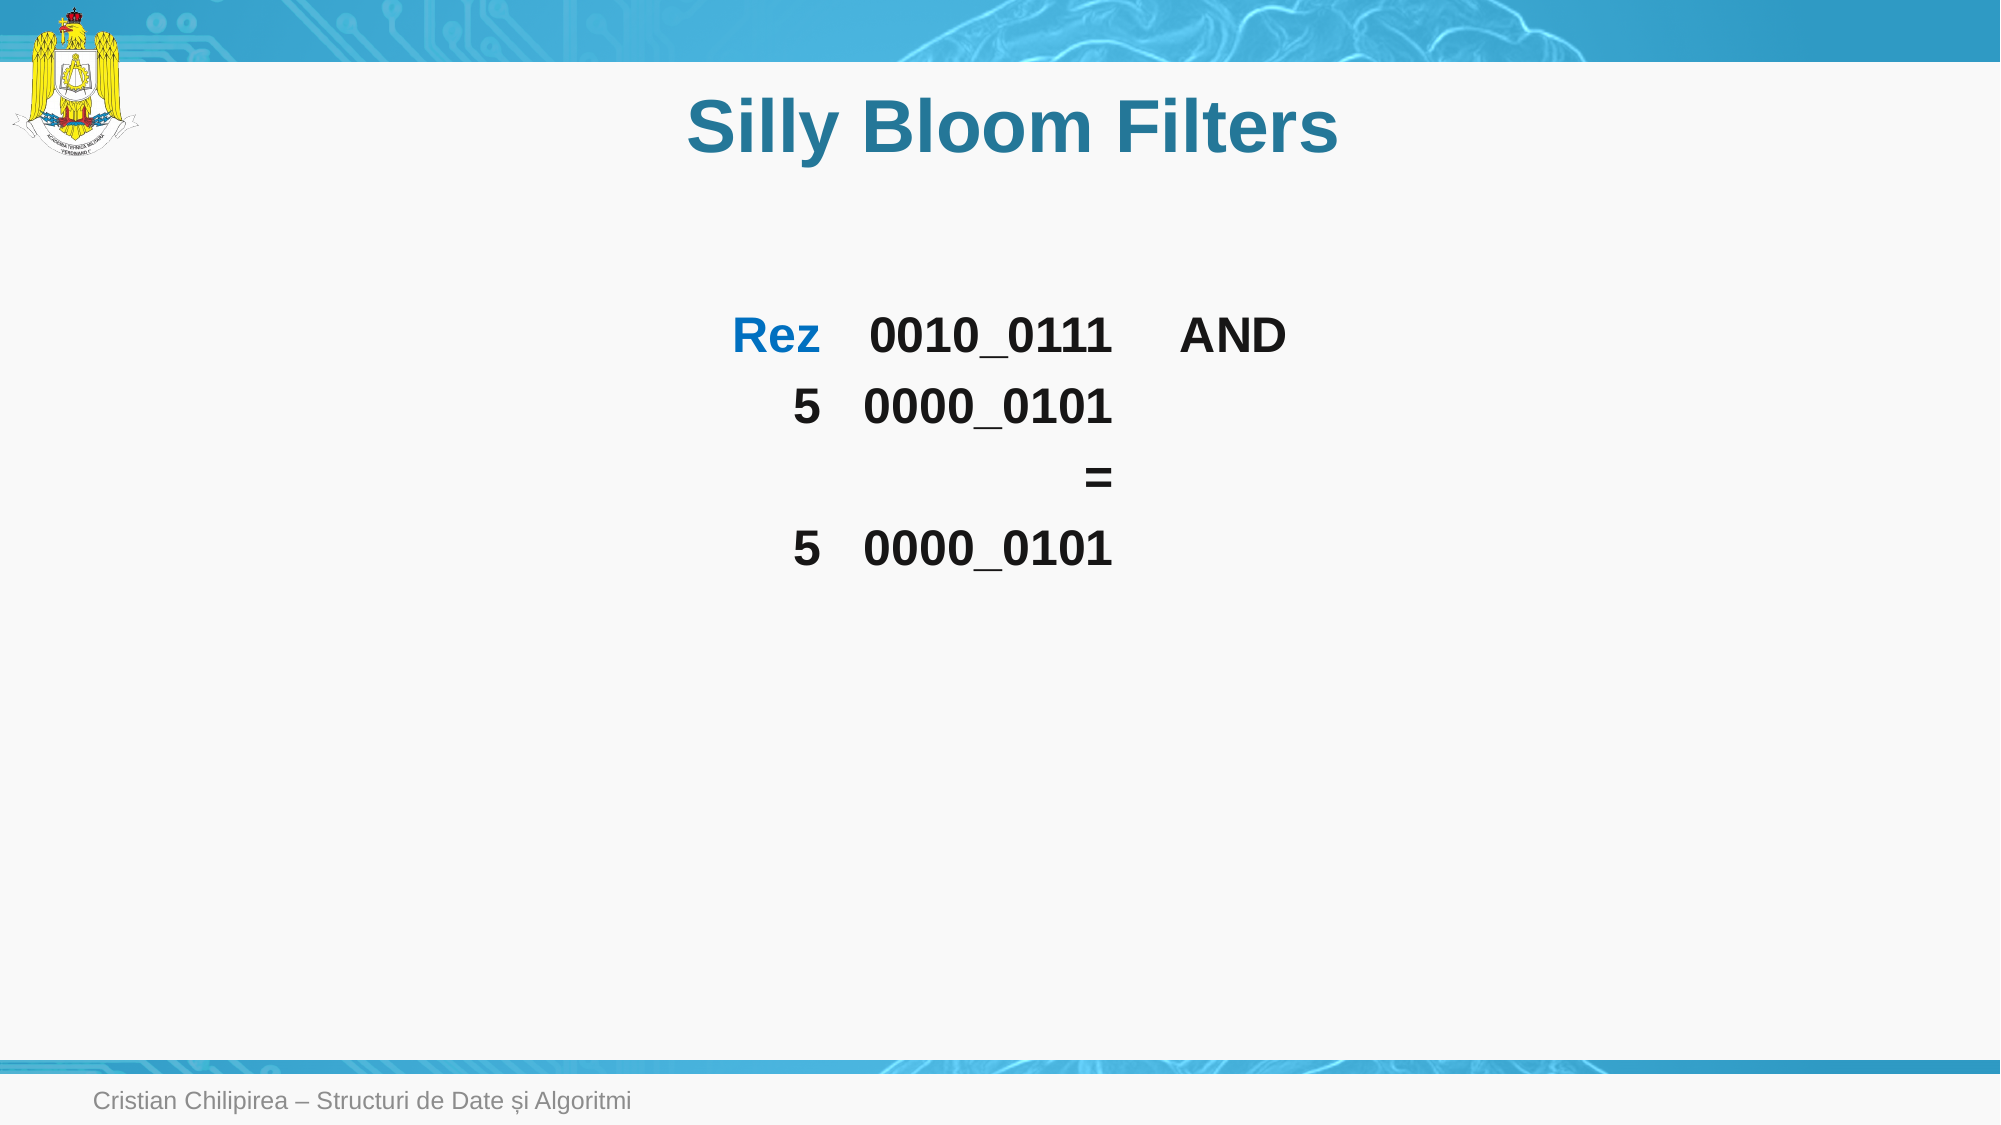

# Silly Bloom Filters
| Rez | 0010\_0111 | AND |
| --- | --- | --- |
| 5 | 0000\_0101 |  |
|  | = |  |
| 5 | 0000\_0101 |  |
|  |  |  |
|  |  |  |
|  |  |  |
Cristian Chilipirea – Structuri de Date și Algoritmi